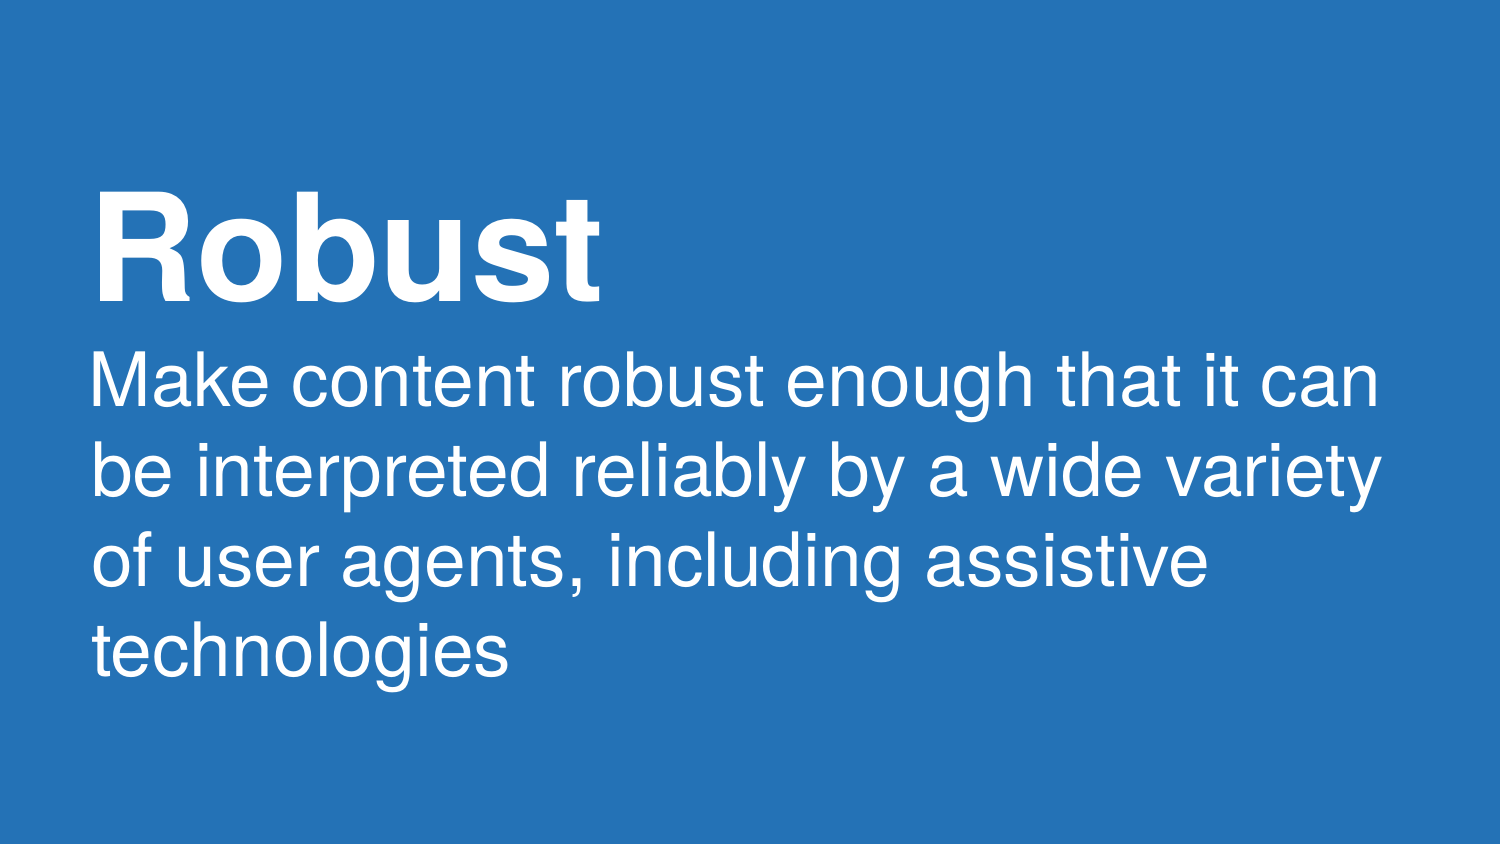

# Robust
Make content robust enough that it can be interpreted reliably by a wide variety of user agents, including assistive technologies